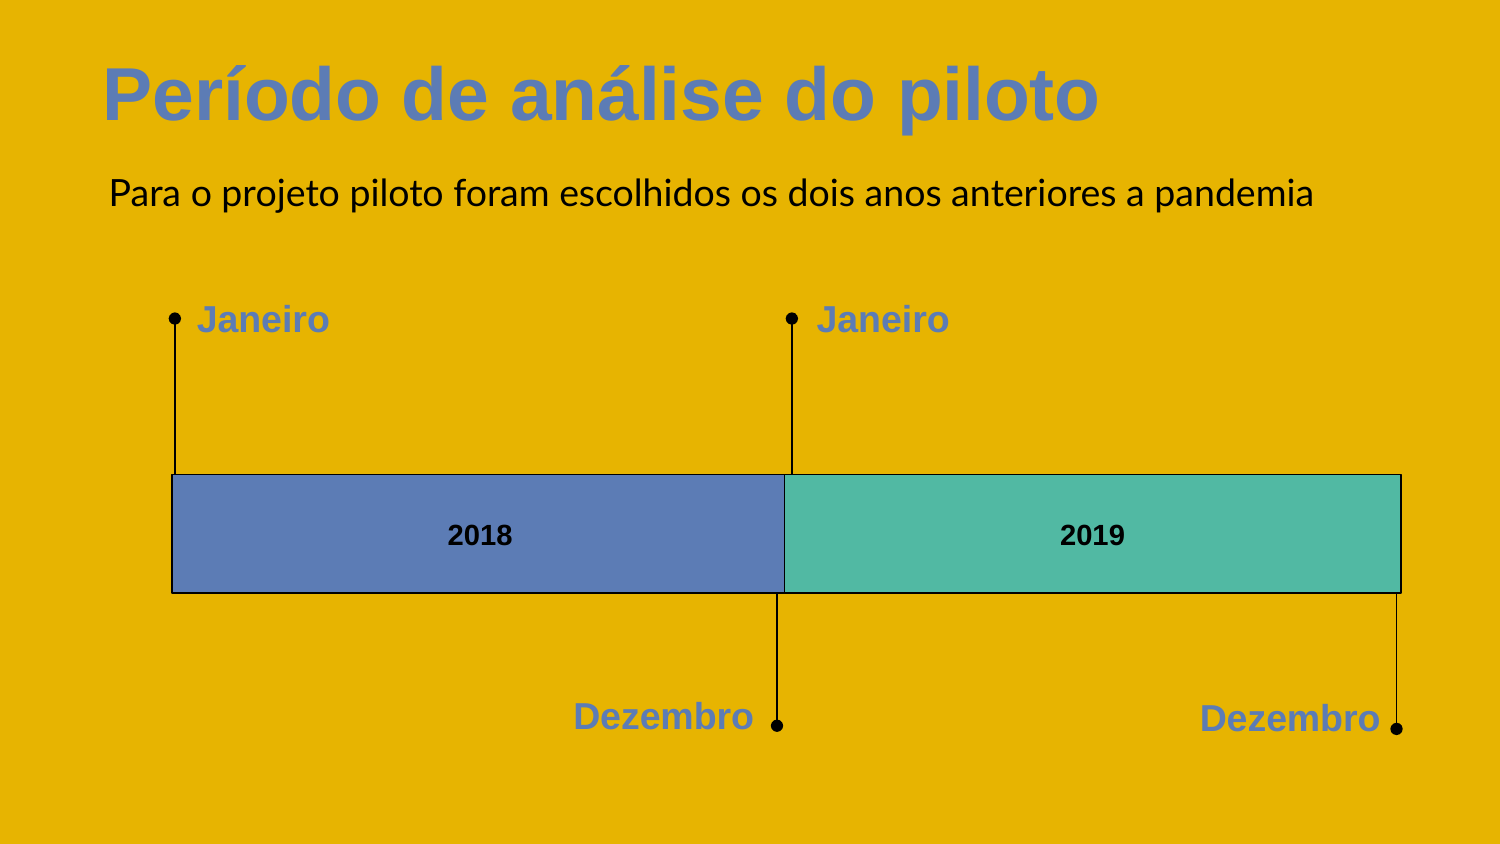

# Período de análise do piloto
Para o projeto piloto foram escolhidos os dois anos anteriores a pandemia
Janeiro
Janeiro
2018
2019
Dezembro
Dezembro